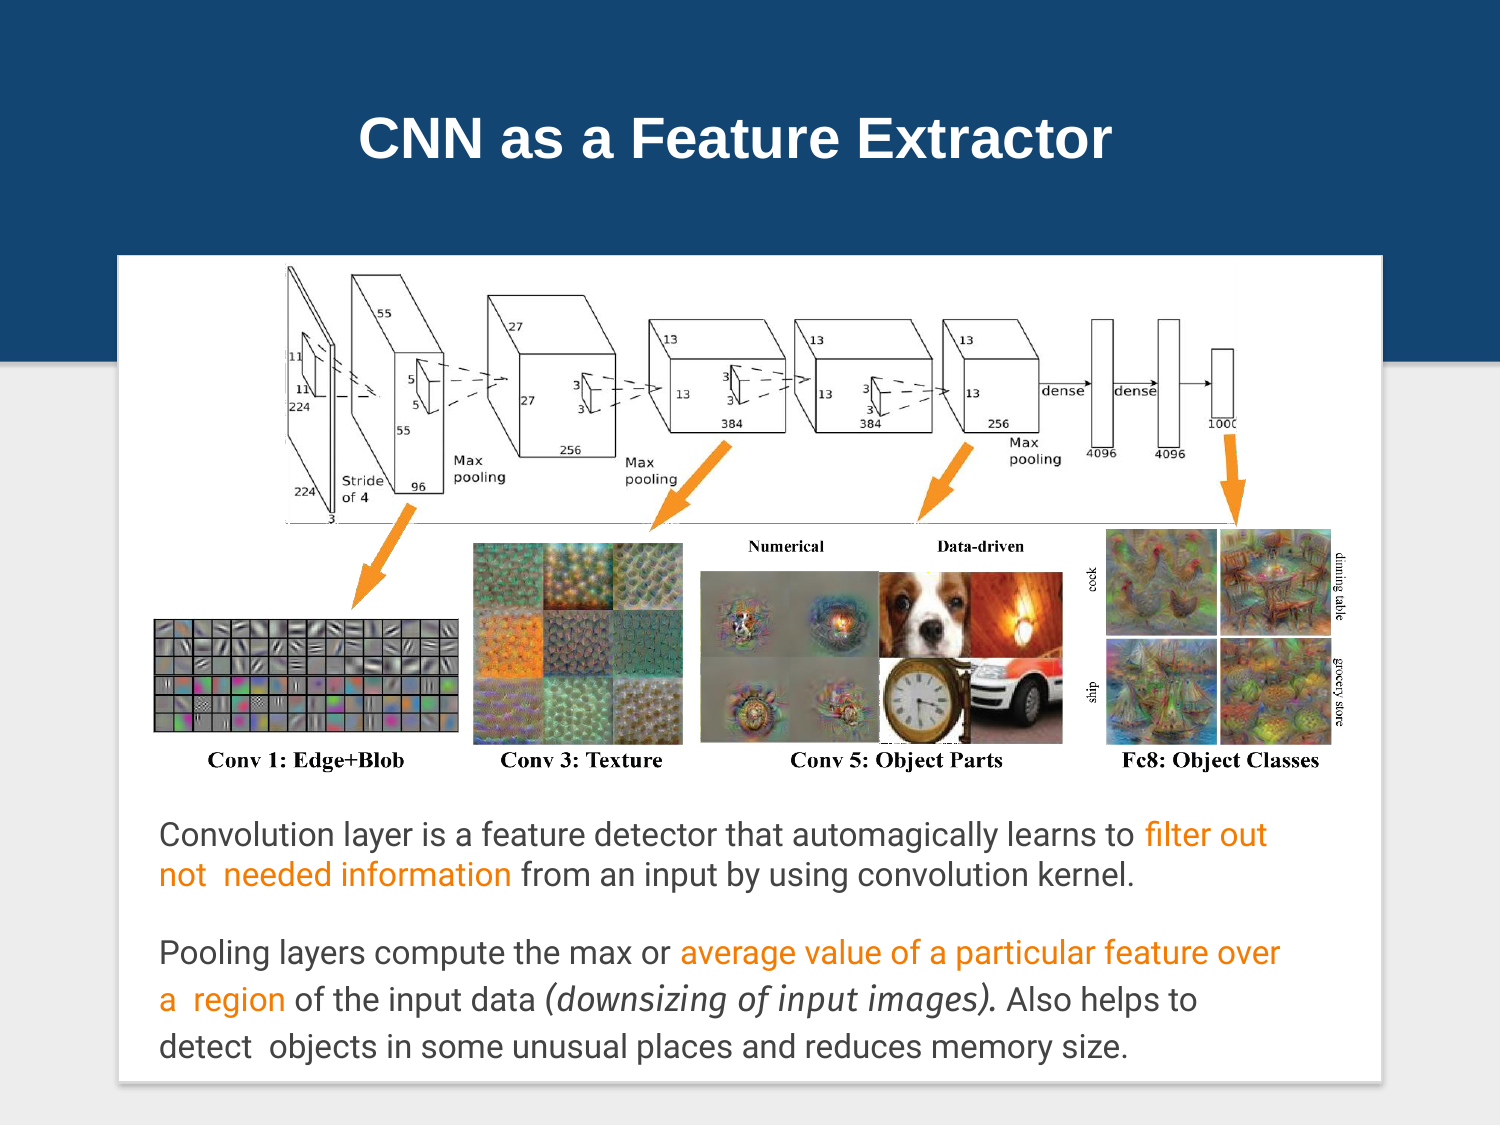

# CNN as a Feature Extractor

Convolution layer is a feature detector that automagically learns to filter out not  needed information from an input by using convolution kernel.

Pooling layers compute the max or average value of a particular feature over a  region of the input data (downsizing of input images). Also helps to detect  objects in some unusual places and reduces memory size.